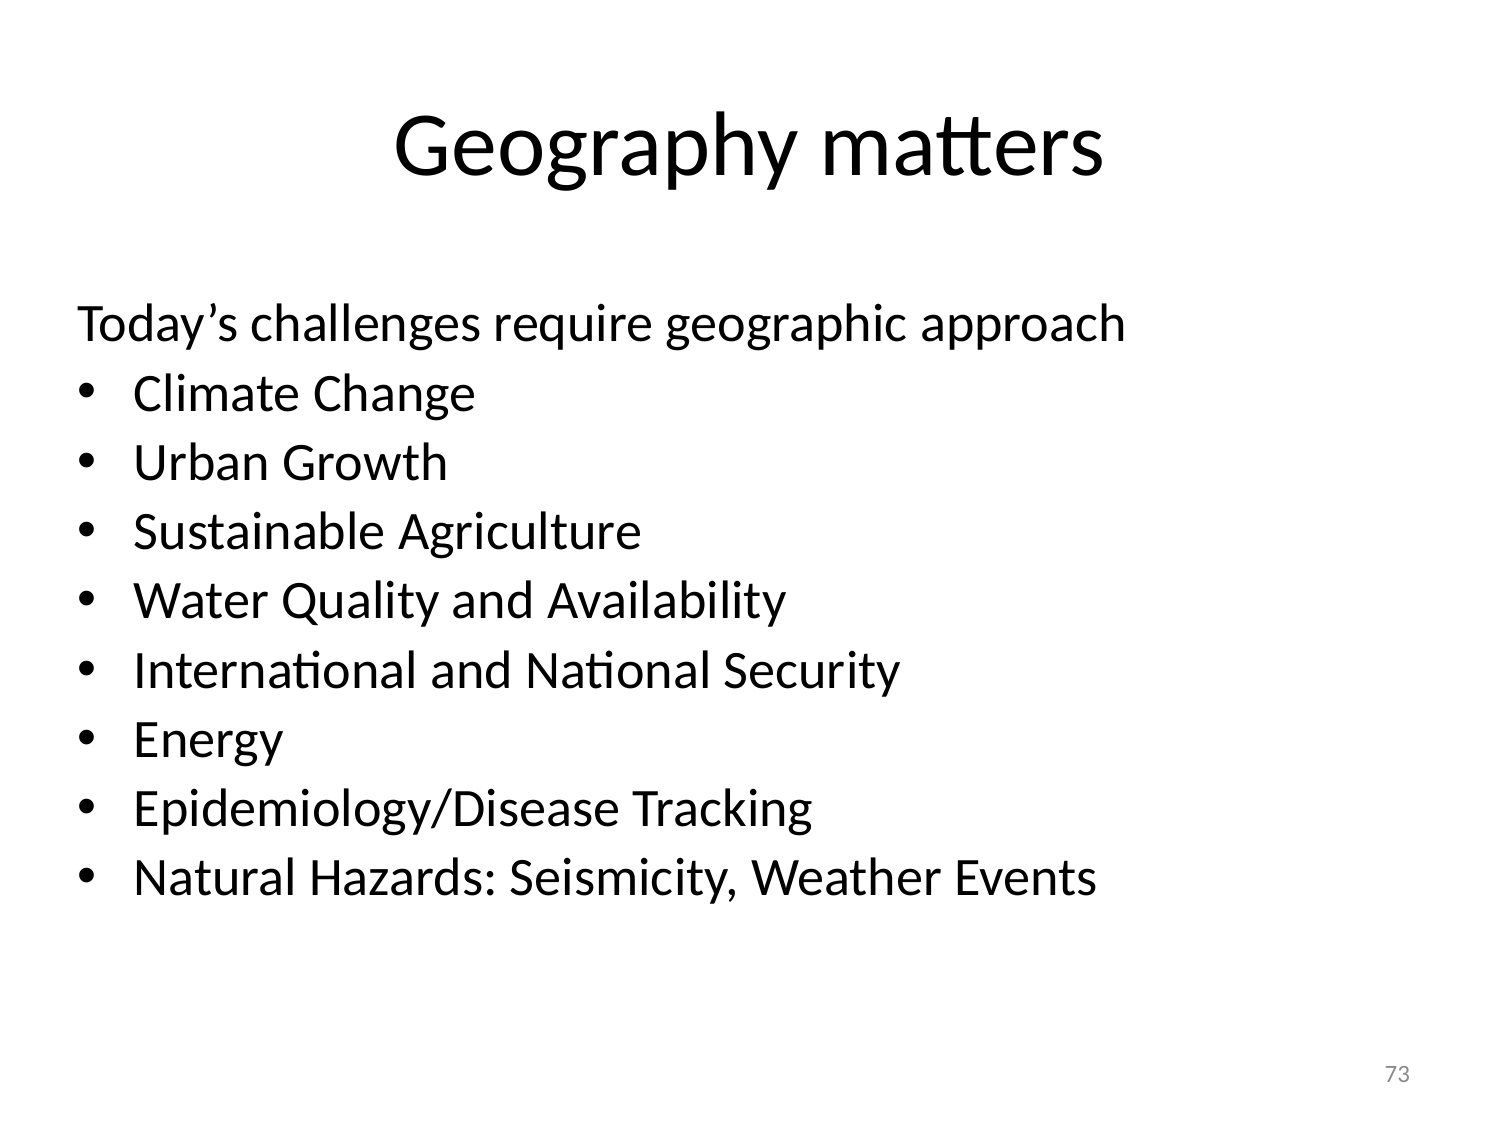

# Geography matters
Today’s challenges require geographic approach
Climate Change
Urban Growth
Sustainable Agriculture
Water Quality and Availability
International and National Security
Energy
Epidemiology/Disease Tracking
Natural Hazards: Seismicity, Weather Events

73